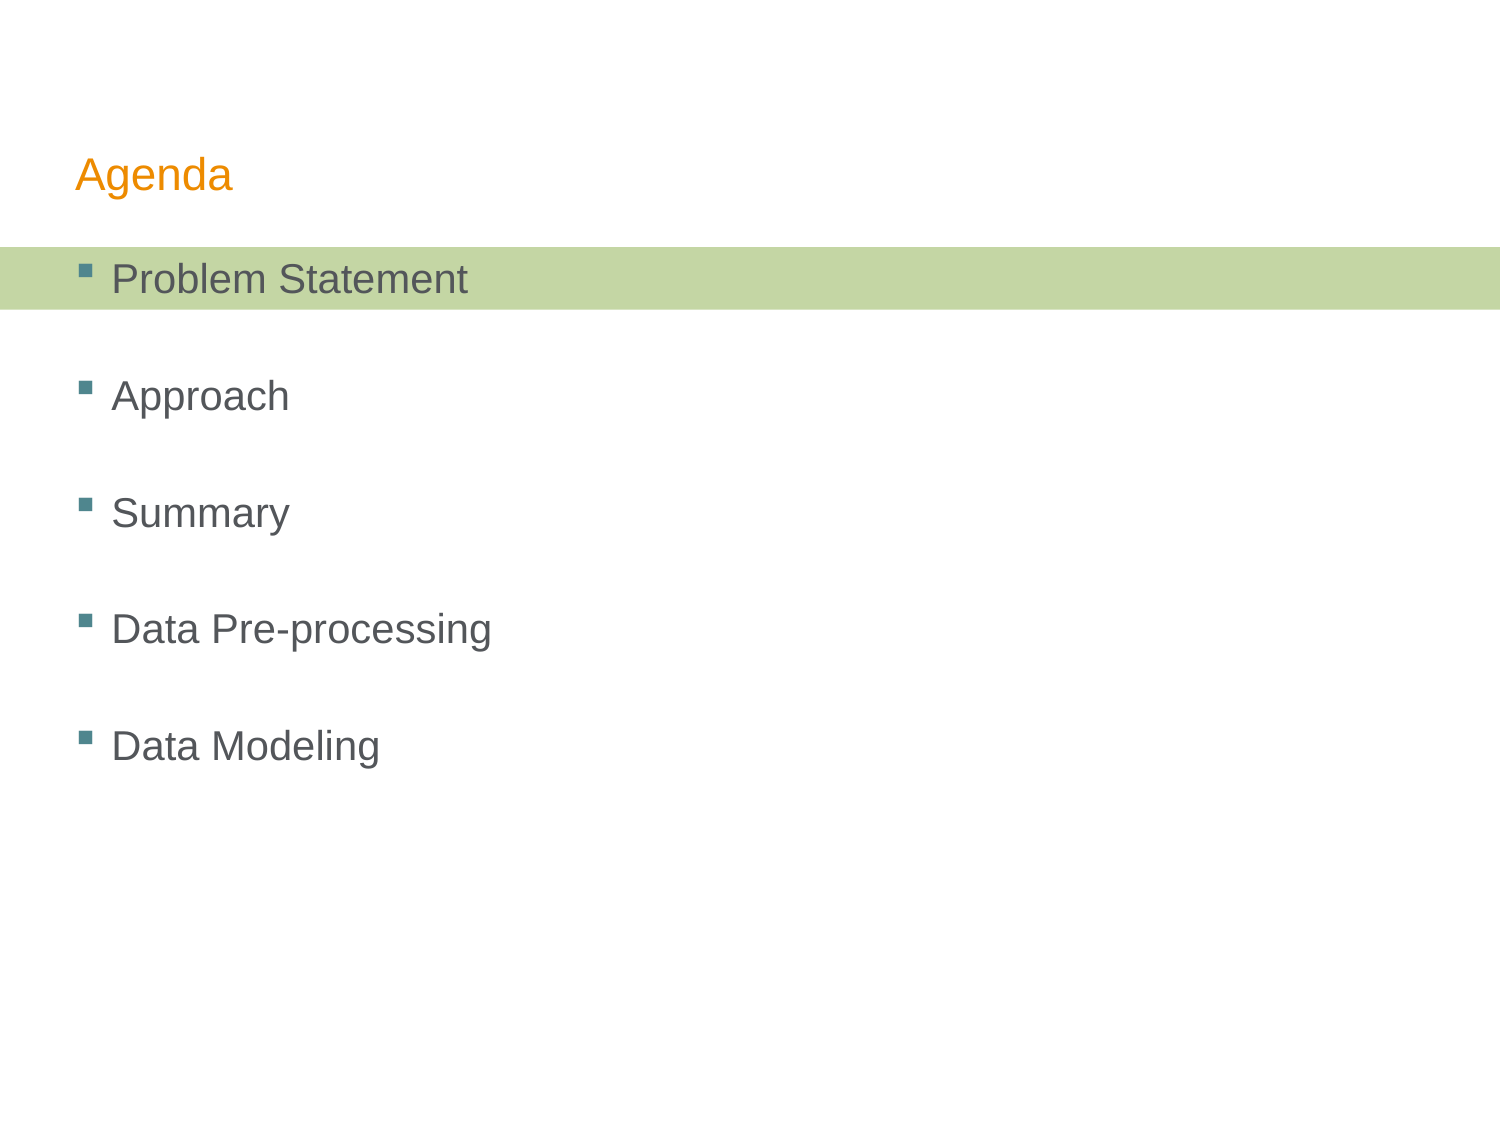

# Agenda

Problem Statement

Approach

Summary

Data Pre-processing

Data Modeling